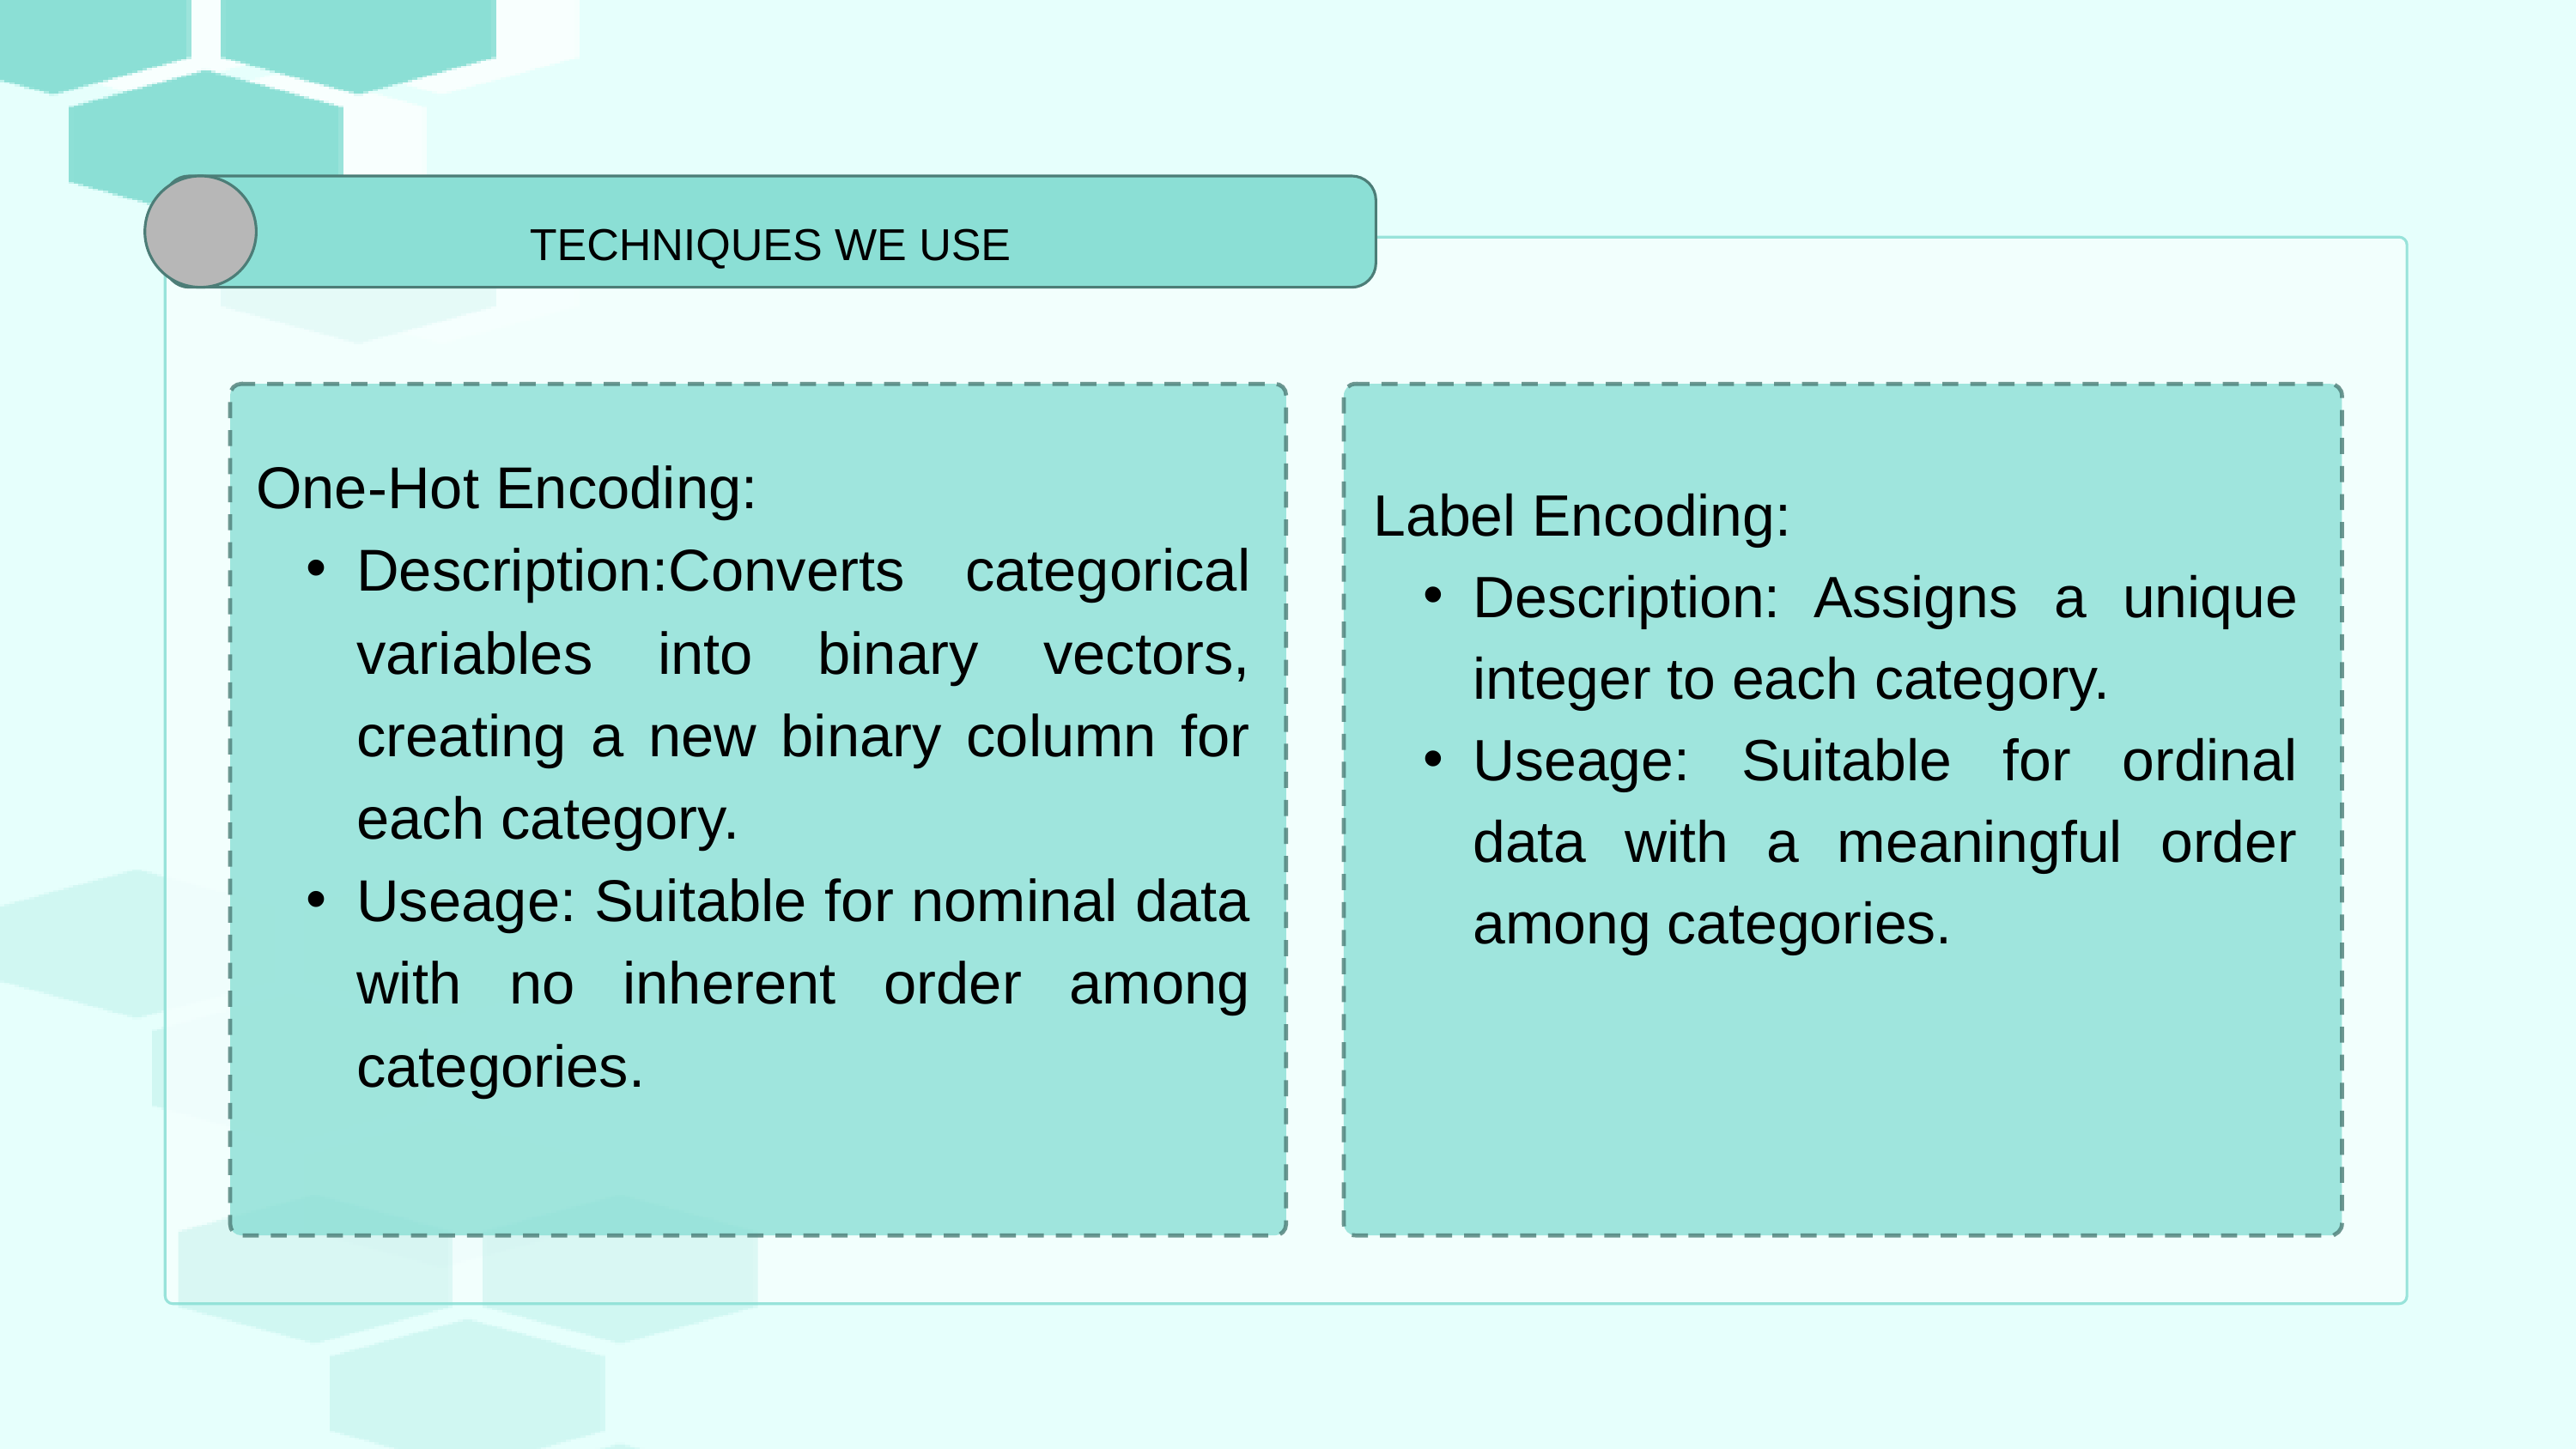

TECHNIQUES WE USE

One-Hot Encoding:
Description:Converts categorical variables into binary vectors, creating a new binary column for each category.
Useage: Suitable for nominal data with no inherent order among categories.

Label Encoding:
Description: Assigns a unique integer to each category.
Useage: Suitable for ordinal data with a meaningful order among categories.